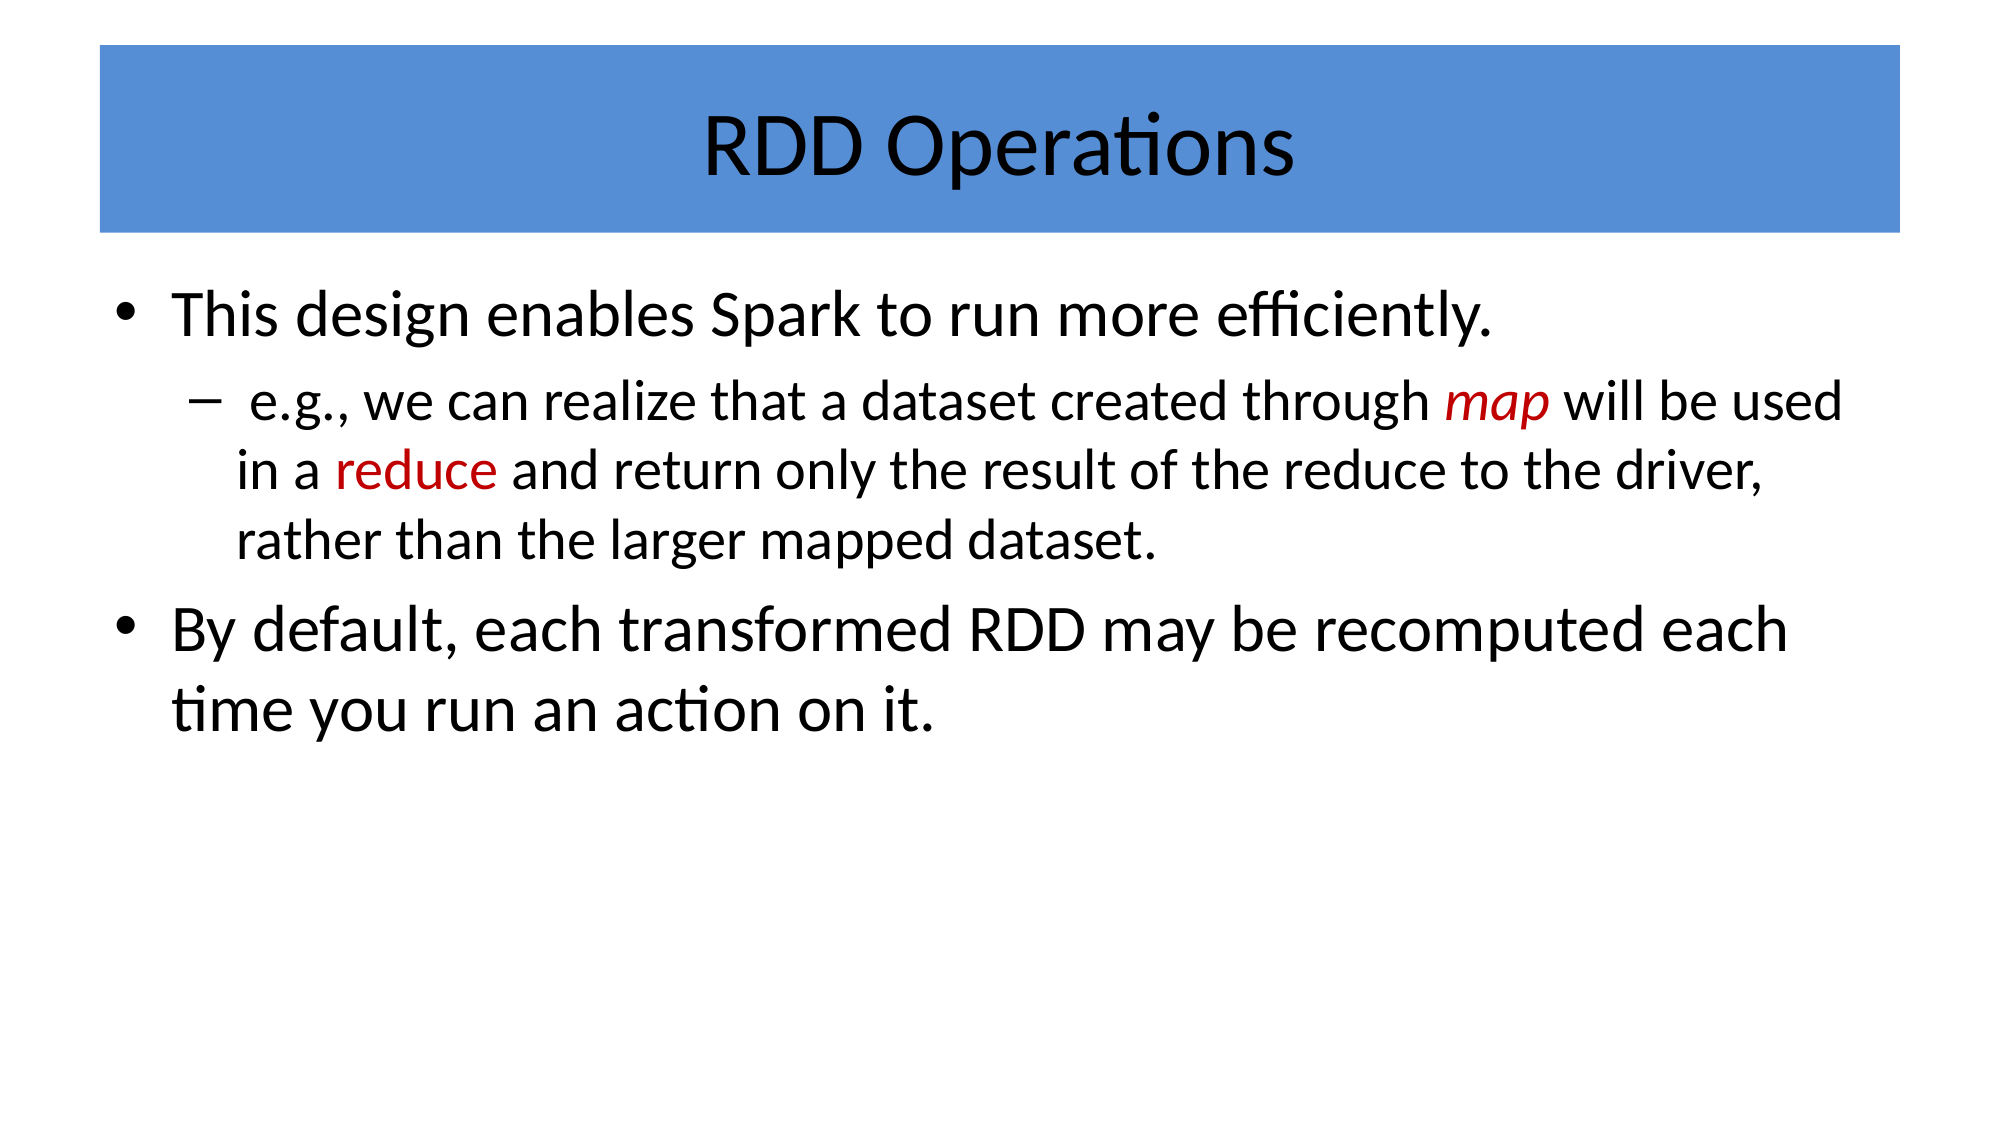

# RDD Operations
This design enables Spark to run more efficiently.
 e.g., we can realize that a dataset created through map will be used in a reduce and return only the result of the reduce to the driver, rather than the larger mapped dataset.
By default, each transformed RDD may be recomputed each time you run an action on it.